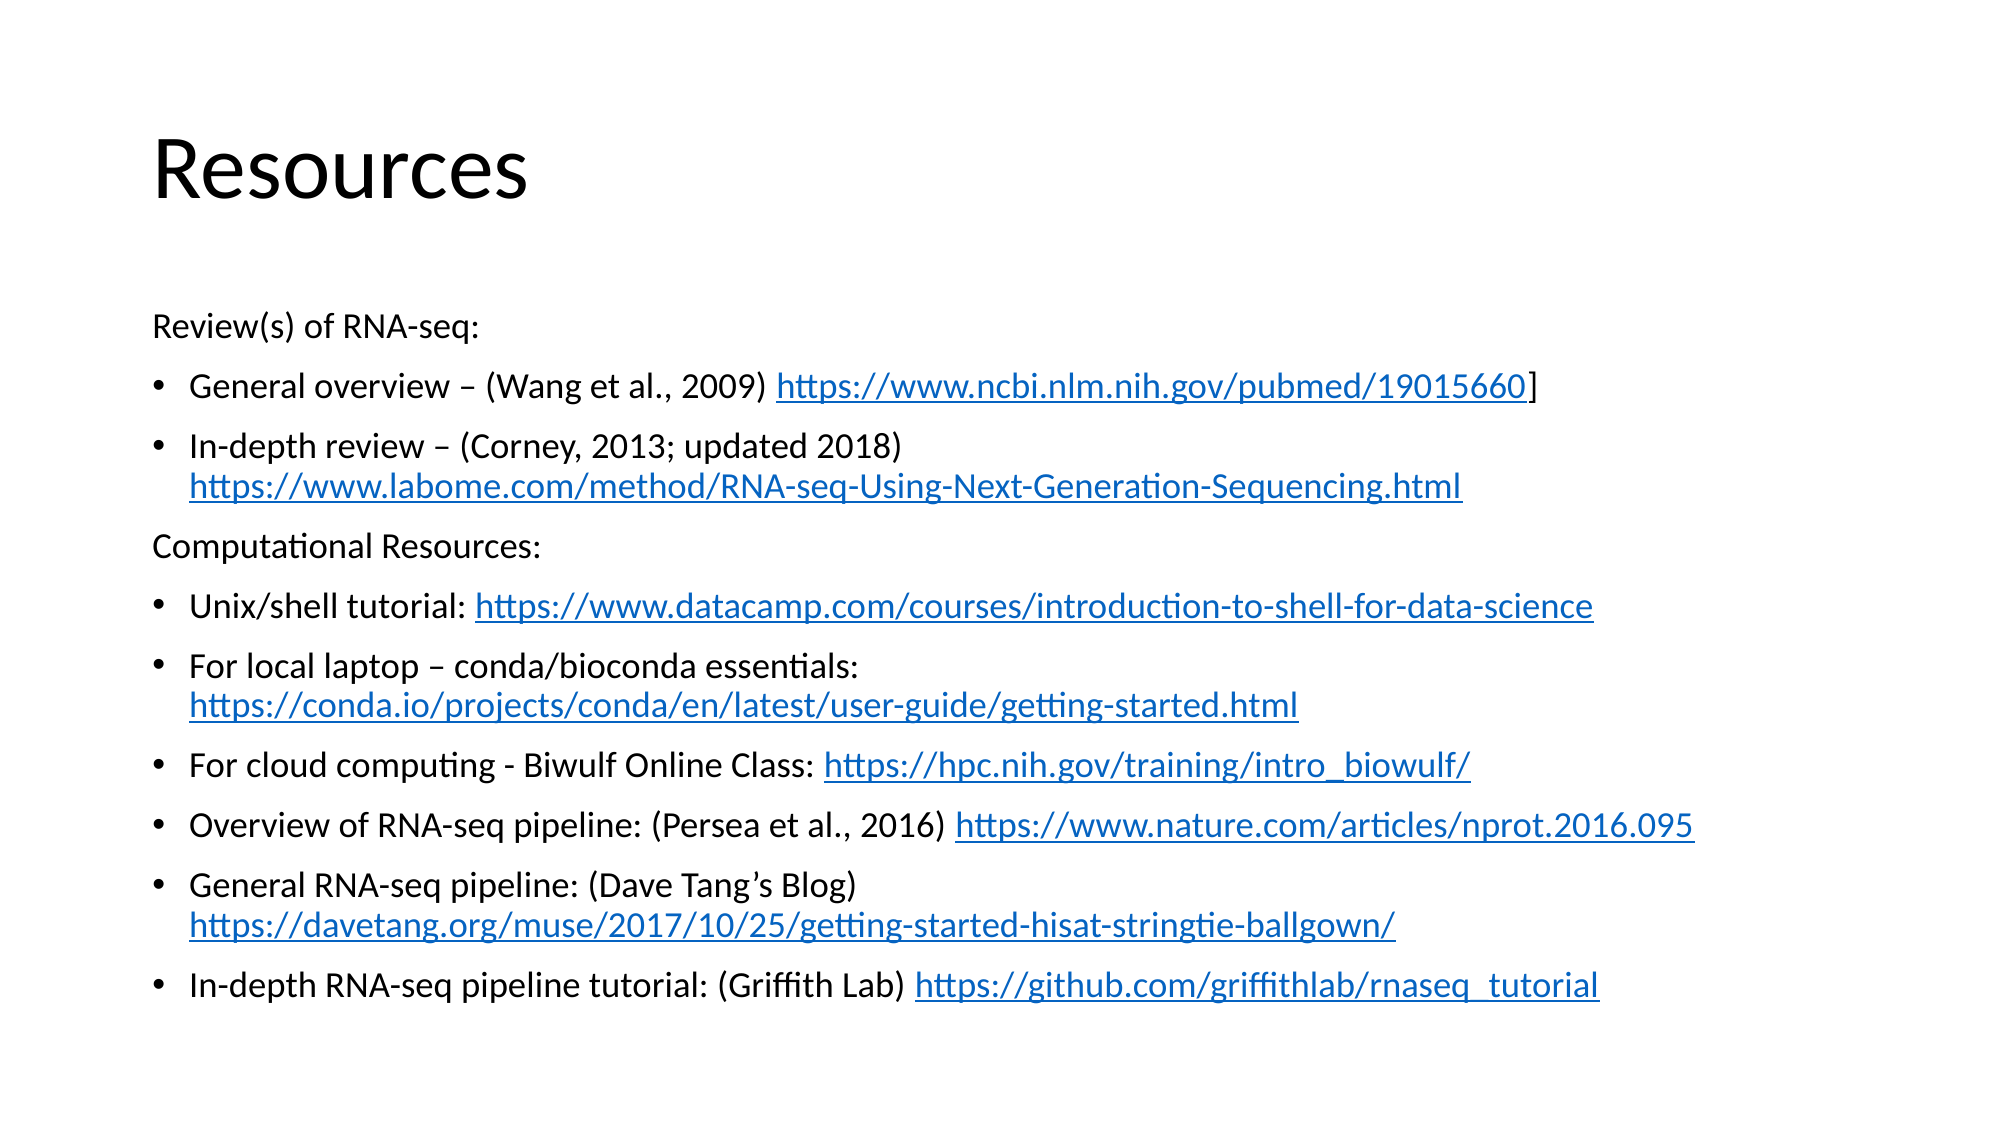

# Resources
Review(s) of RNA-seq:
General overview – (Wang et al., 2009) https://www.ncbi.nlm.nih.gov/pubmed/19015660]
In-depth review – (Corney, 2013; updated 2018) https://www.labome.com/method/RNA-seq-Using-Next-Generation-Sequencing.html
Computational Resources:
Unix/shell tutorial: https://www.datacamp.com/courses/introduction-to-shell-for-data-science
For local laptop – conda/bioconda essentials: https://conda.io/projects/conda/en/latest/user-guide/getting-started.html
For cloud computing - Biwulf Online Class: https://hpc.nih.gov/training/intro_biowulf/
Overview of RNA-seq pipeline: (Persea et al., 2016) https://www.nature.com/articles/nprot.2016.095
General RNA-seq pipeline: (Dave Tang’s Blog) https://davetang.org/muse/2017/10/25/getting-started-hisat-stringtie-ballgown/
In-depth RNA-seq pipeline tutorial: (Griffith Lab) https://github.com/griffithlab/rnaseq_tutorial